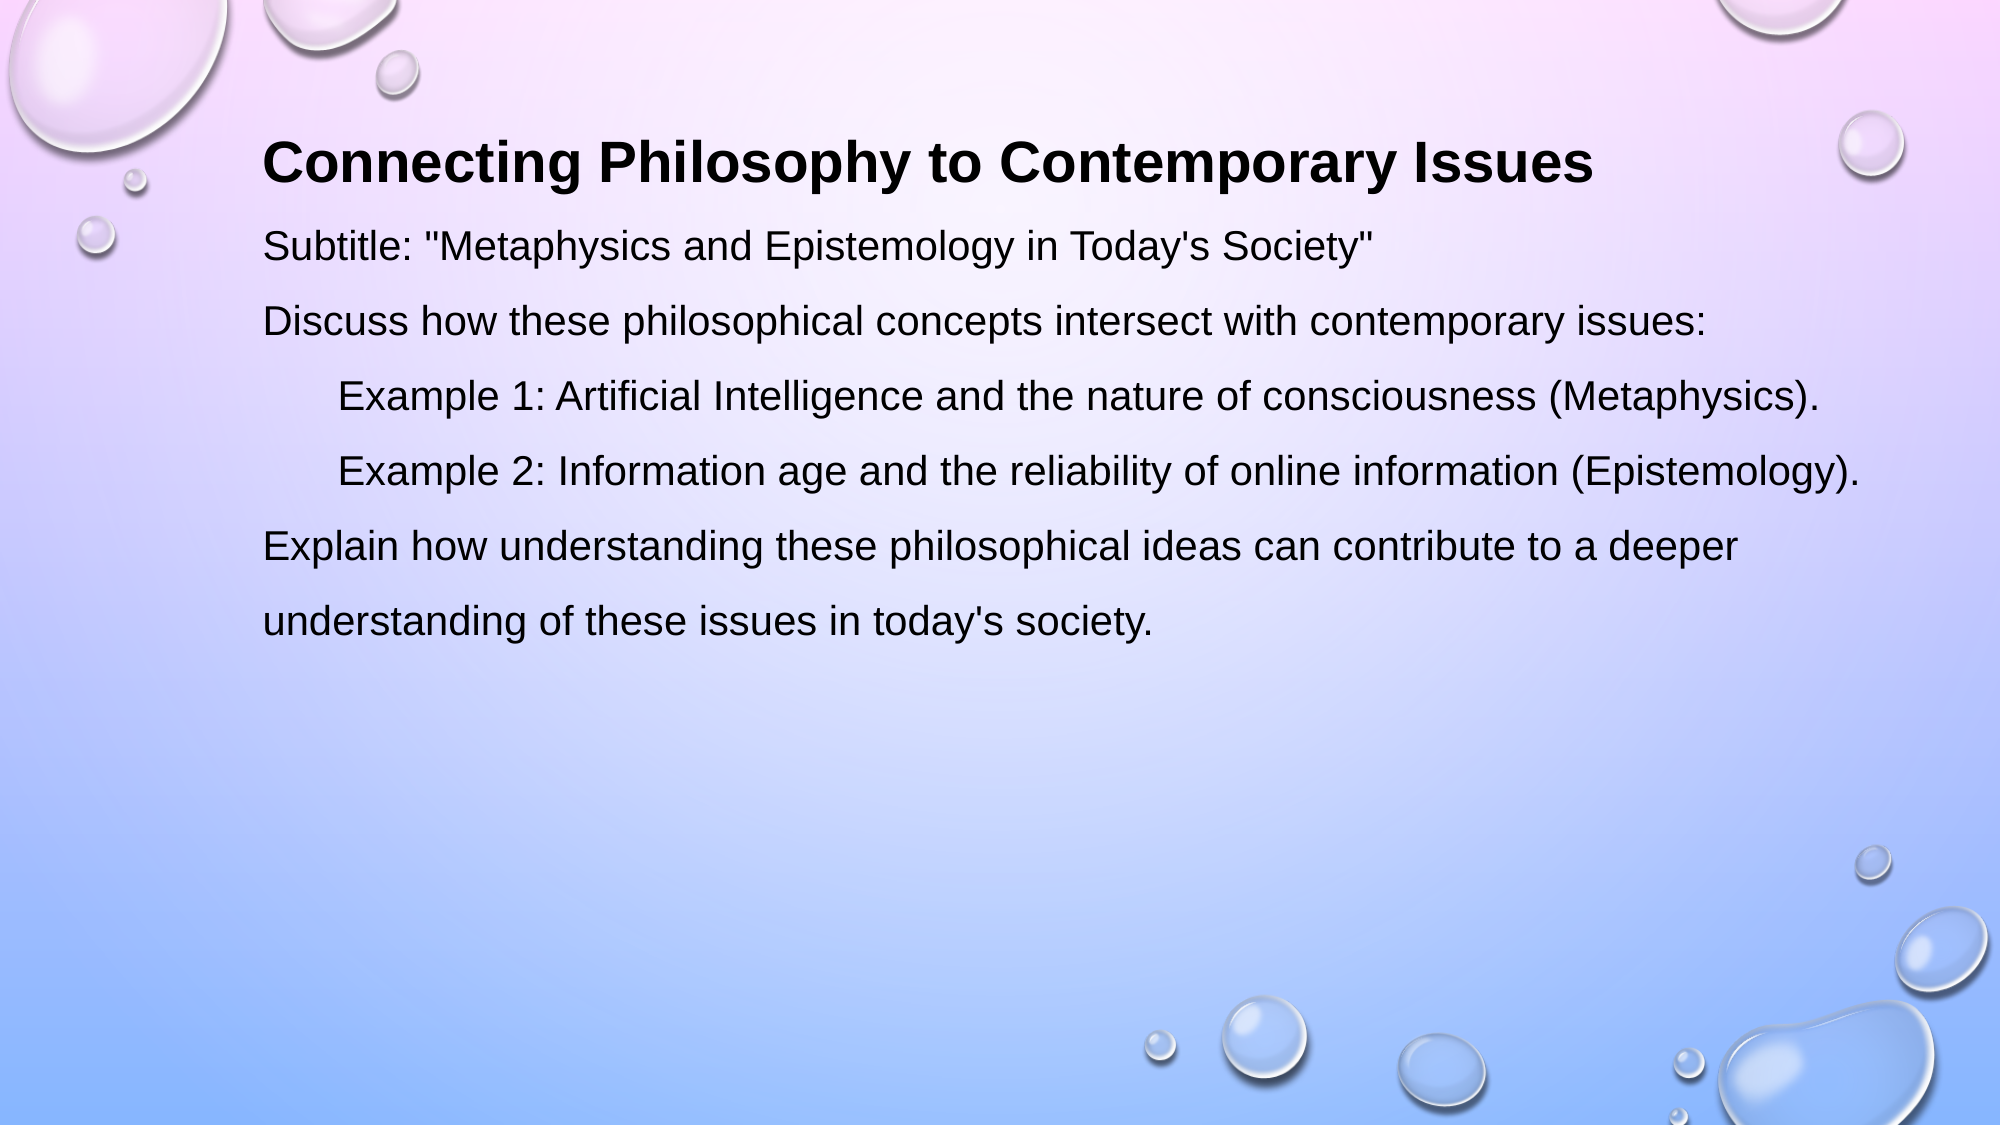

Connecting Philosophy to Contemporary Issues
Subtitle: "Metaphysics and Epistemology in Today's Society"
Discuss how these philosophical concepts intersect with contemporary issues:
Example 1: Artificial Intelligence and the nature of consciousness (Metaphysics).
Example 2: Information age and the reliability of online information (Epistemology).
Explain how understanding these philosophical ideas can contribute to a deeper understanding of these issues in today's society.